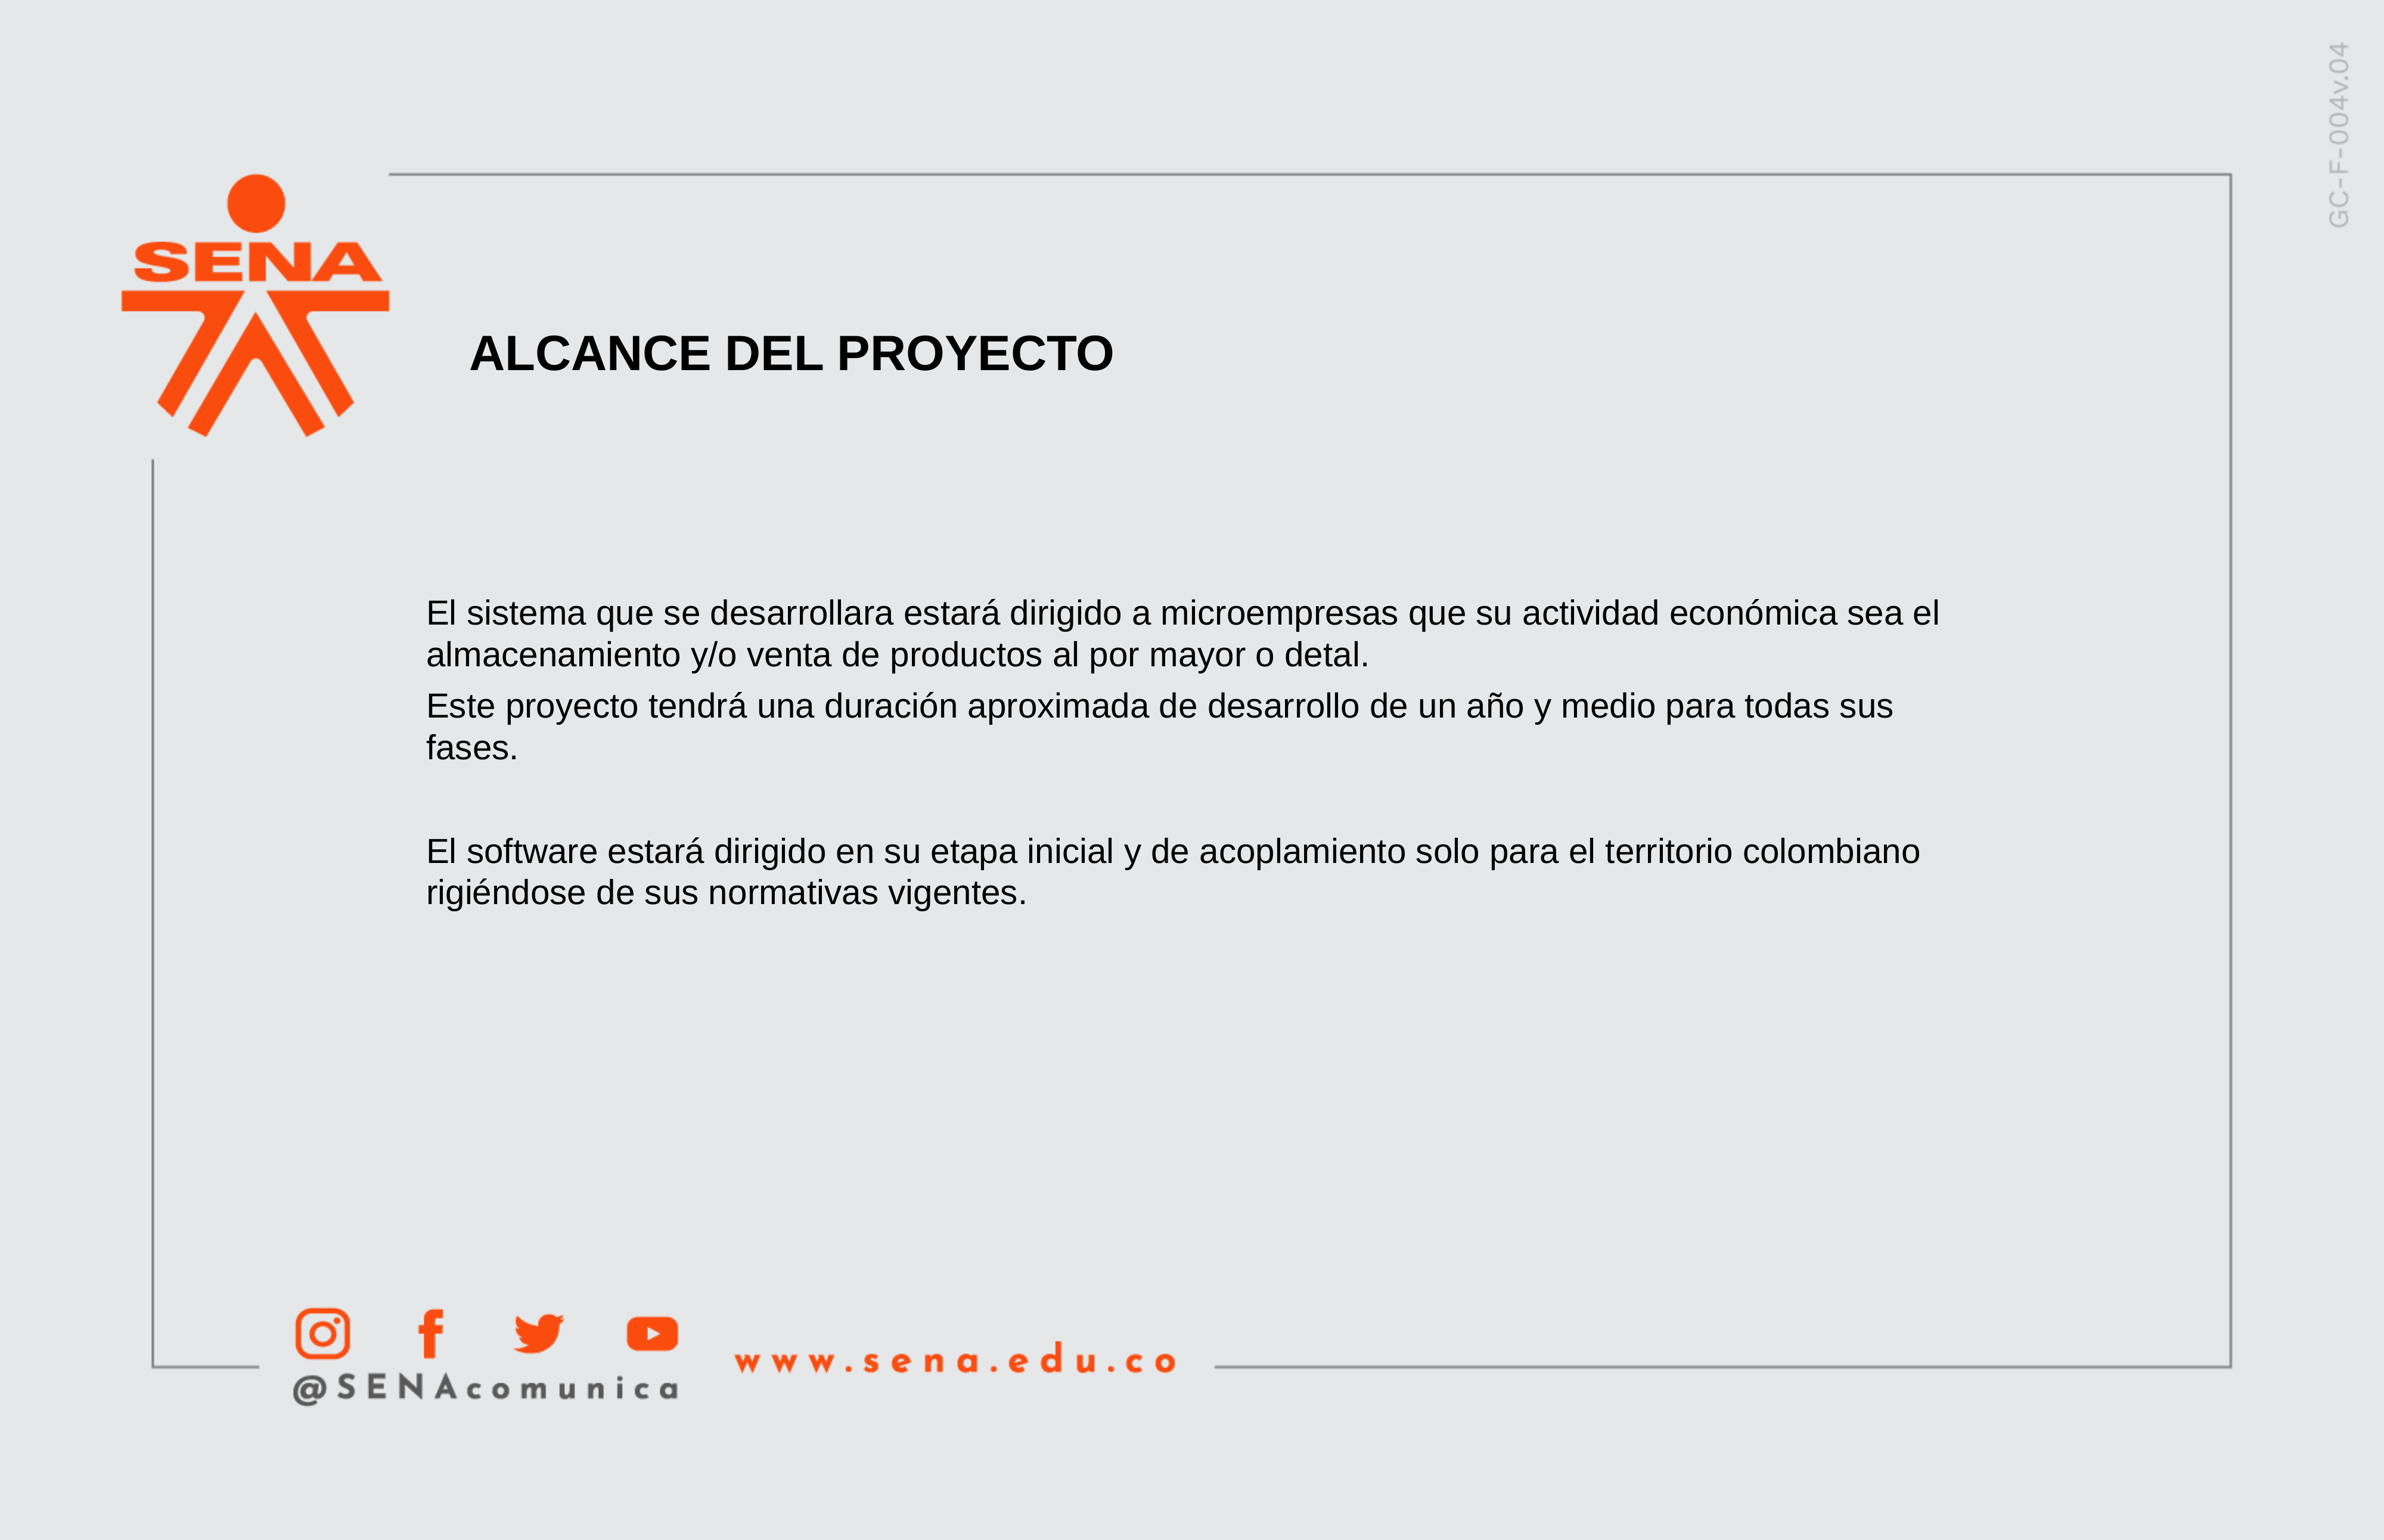

ALCANCE DEL PROYECTO
El sistema que se desarrollara estará dirigido a microempresas que su actividad económica sea el almacenamiento y/o venta de productos al por mayor o detal.
Este proyecto tendrá una duración aproximada de desarrollo de un año y medio para todas sus fases.

El software estará dirigido en su etapa inicial y de acoplamiento solo para el territorio colombiano rigiéndose de sus normativas vigentes.